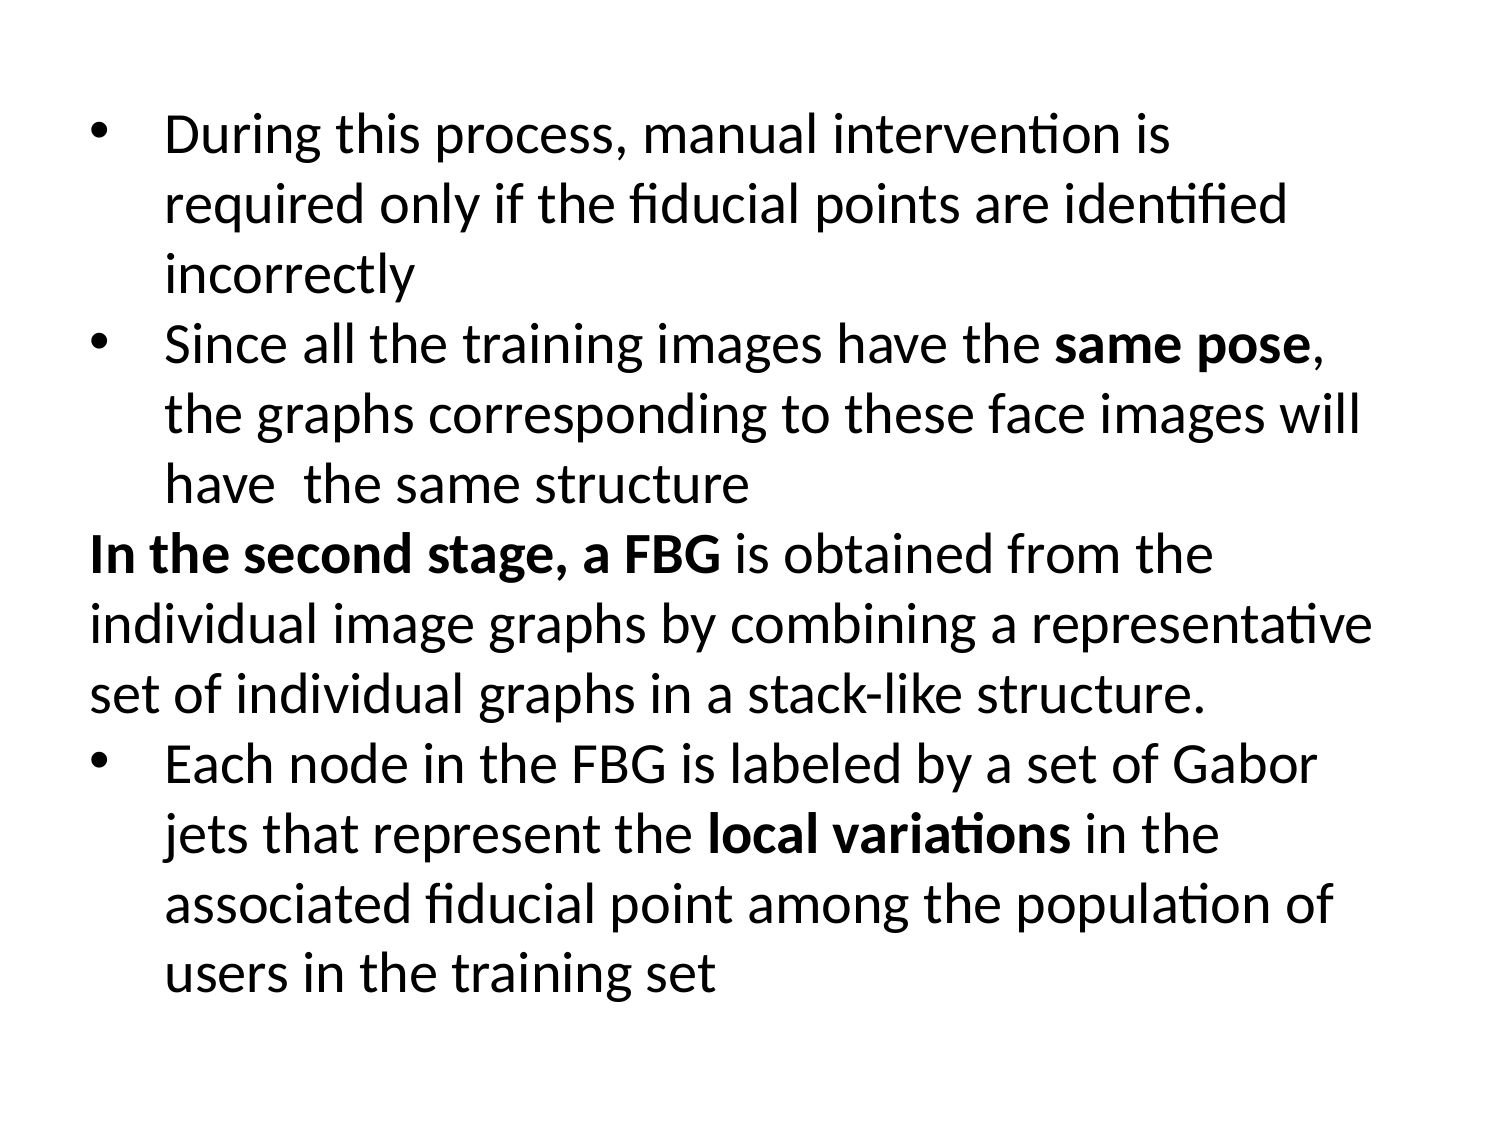

During this process, manual intervention is required only if the fiducial points are identified incorrectly
Since all the training images have the same pose, the graphs corresponding to these face images will have  the same structure
In the second stage, a FBG is obtained from the individual image graphs by combining a representative set of individual graphs in a stack-like structure.
Each node in the FBG is labeled by a set of Gabor jets that represent the local variations in the associated fiducial point among the population of users in the training set